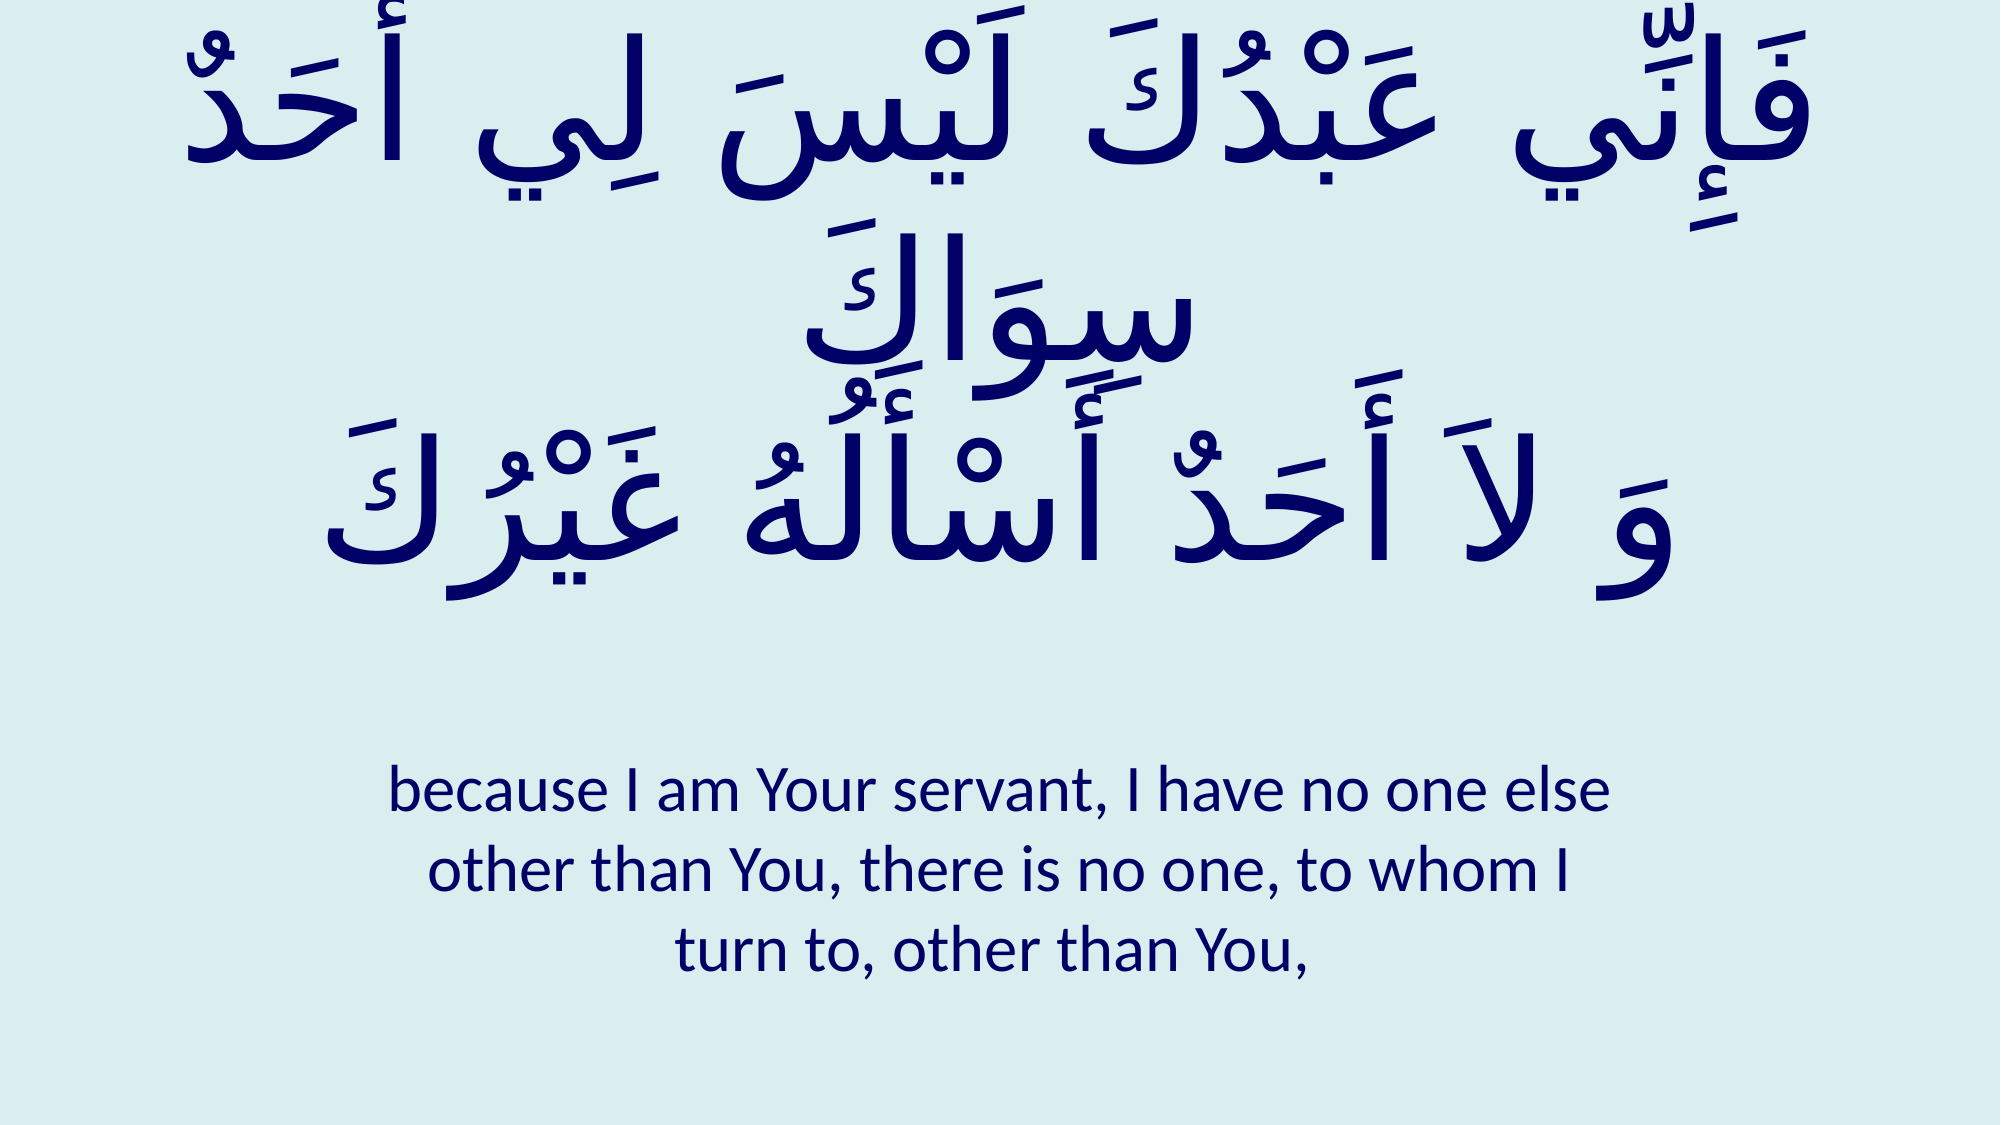

# فَإِنِّي عَبْدُكَ لَيْسَ لِي أَحَدٌ سِوَاكَ وَ لاَ أَحَدٌ أَسْأَلُهُ غَيْرُكَ‏
because I am Your servant, I have no one else other than You, there is no one, to whom I turn to, other than You,